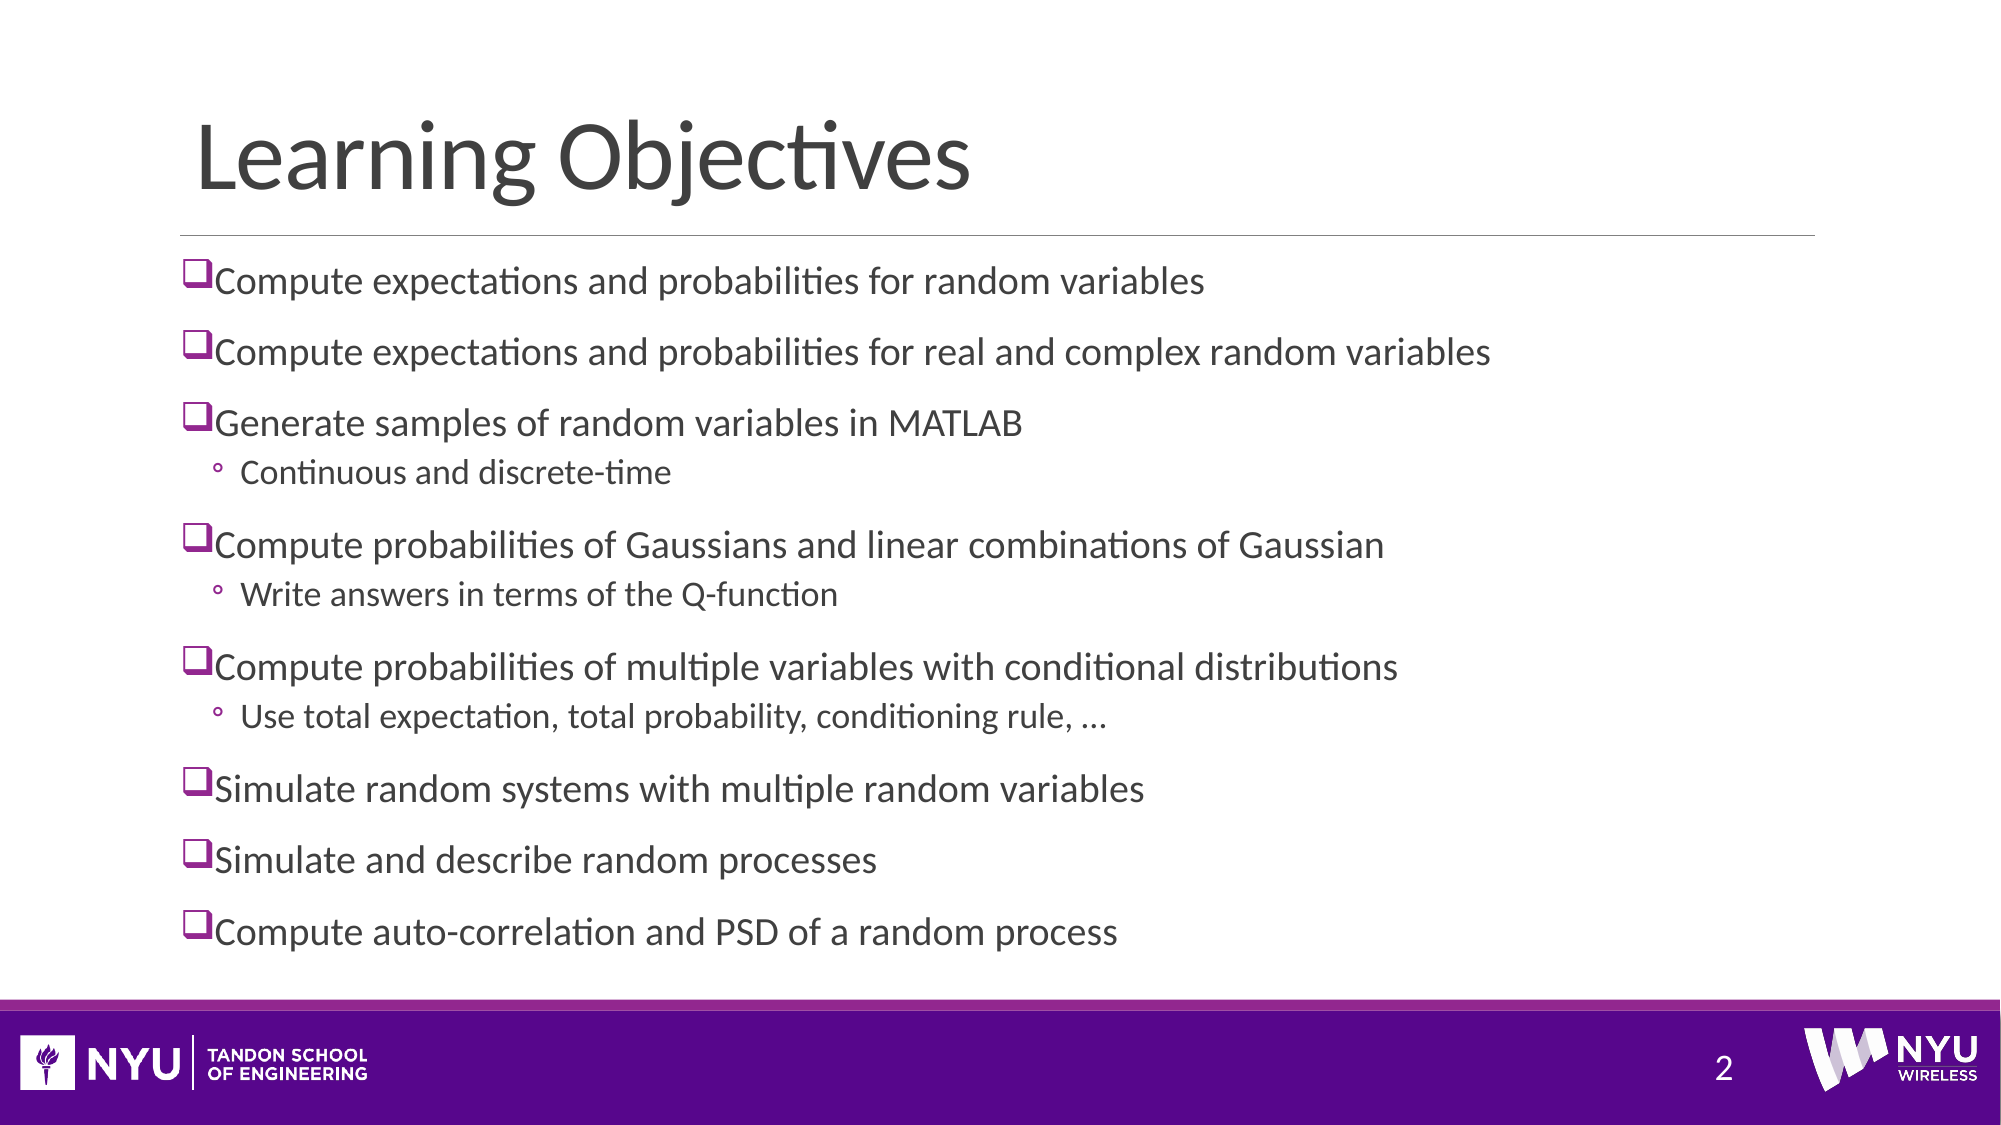

# Learning Objectives
Compute expectations and probabilities for random variables
Compute expectations and probabilities for real and complex random variables
Generate samples of random variables in MATLAB
Continuous and discrete-time
Compute probabilities of Gaussians and linear combinations of Gaussian
Write answers in terms of the Q-function
Compute probabilities of multiple variables with conditional distributions
Use total expectation, total probability, conditioning rule, …
Simulate random systems with multiple random variables
Simulate and describe random processes
Compute auto-correlation and PSD of a random process

2